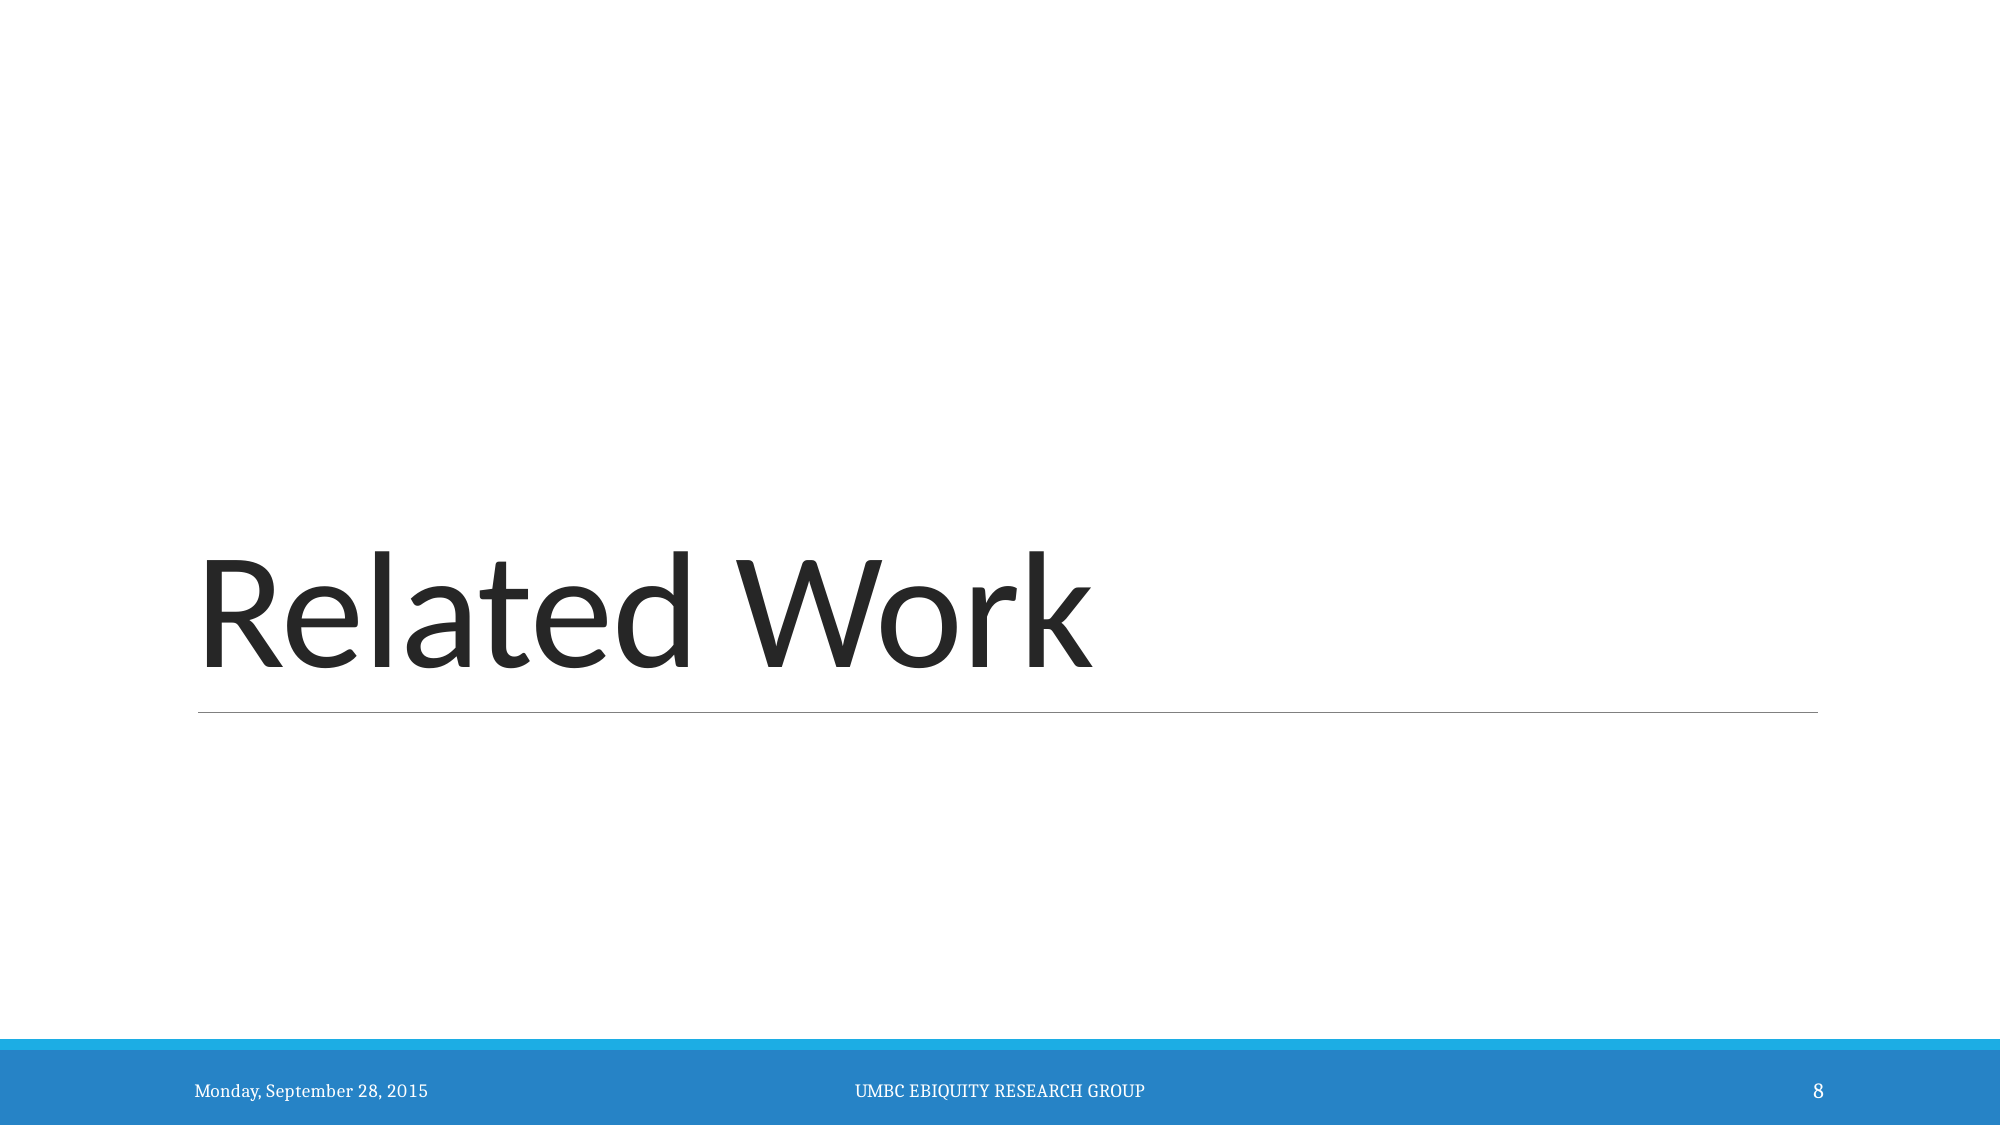

# Related Work
Monday, September 28, 2015
UMBC Ebiquity Research Group
8